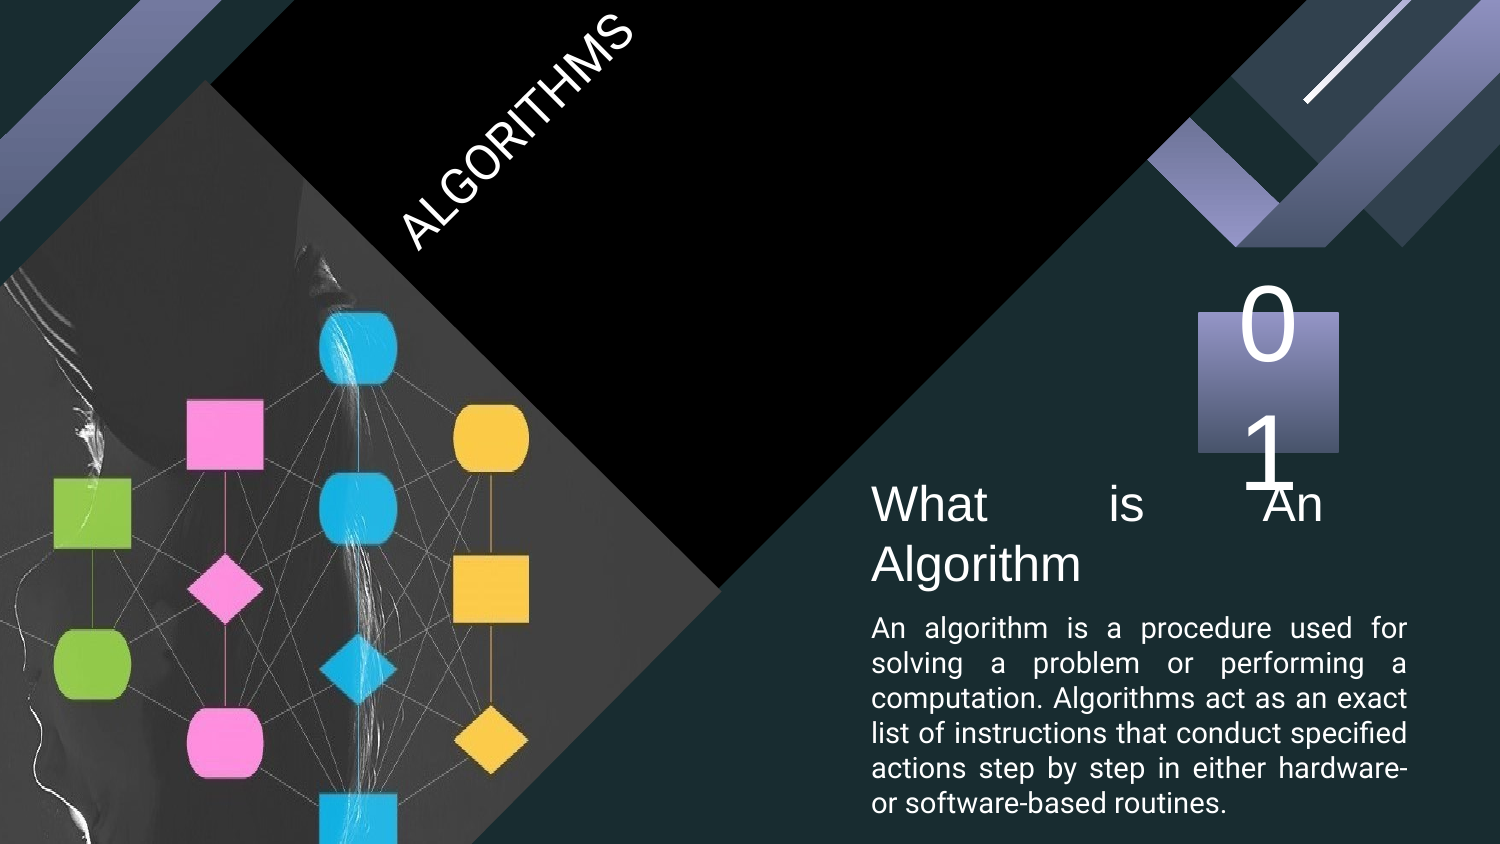

ALGORITHMS

01
# What is An Algorithm
An algorithm is a procedure used for solving a problem or performing a computation. Algorithms act as an exact list of instructions that conduct specified actions step by step in either hardware- or software-based routines.